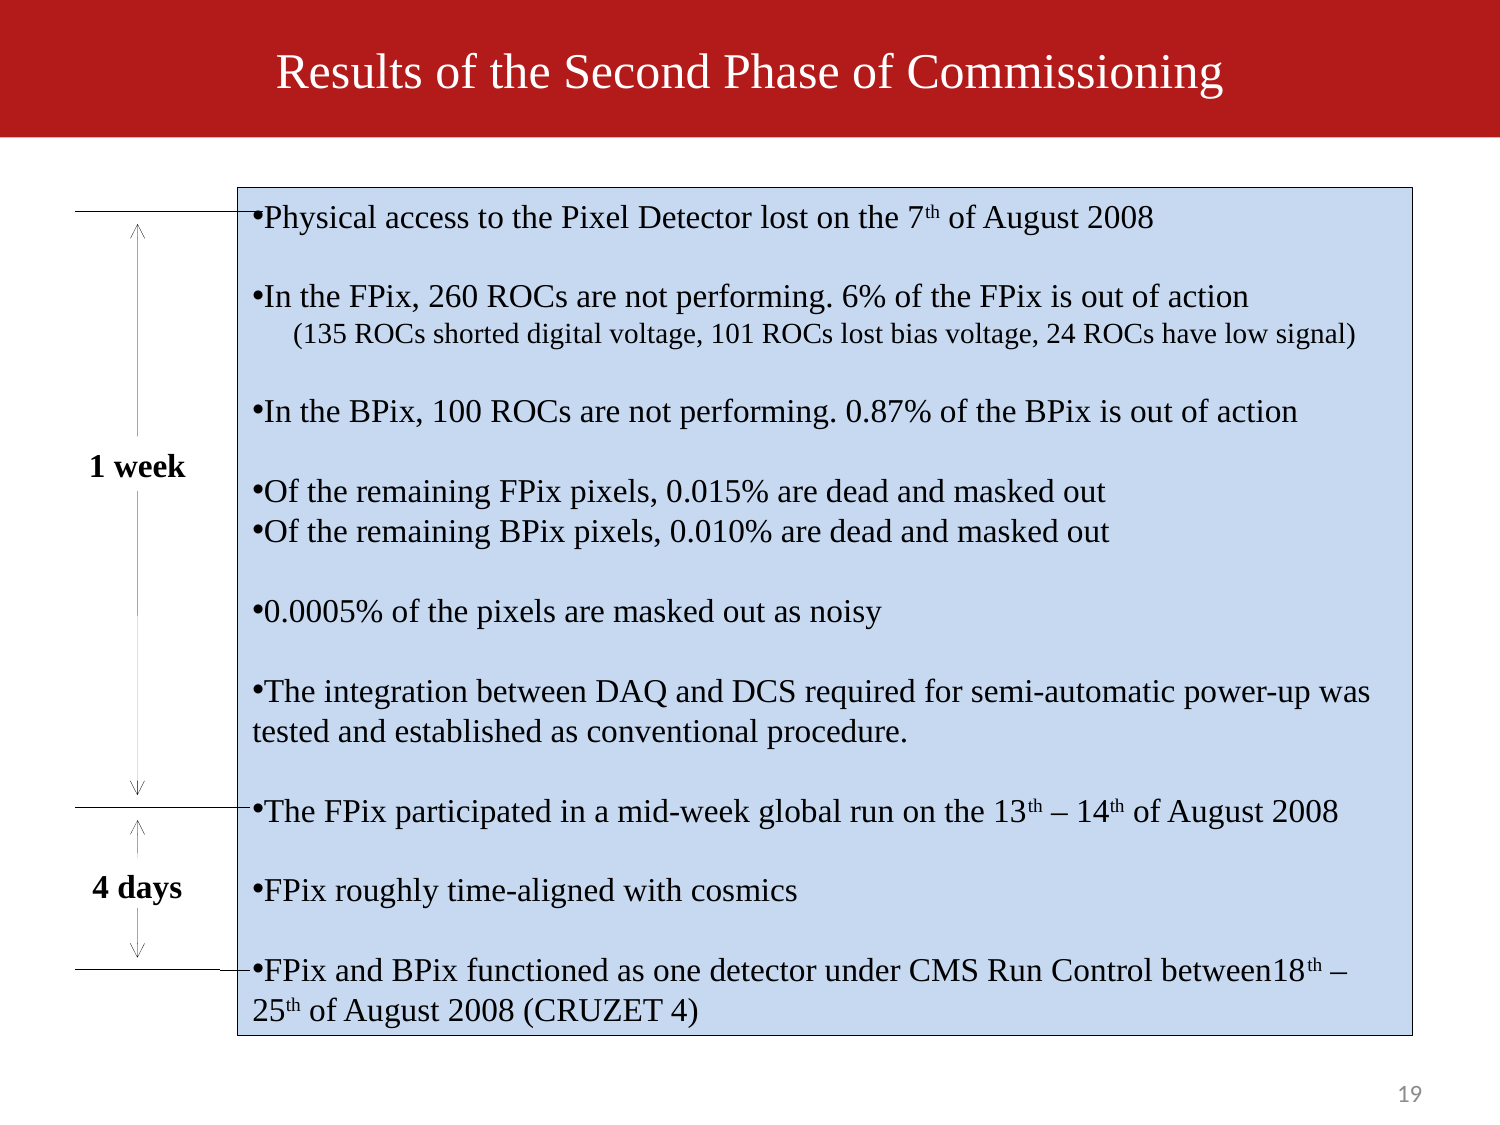

Results of the Second Phase of Commissioning
Physical access to the Pixel Detector lost on the 7th of August 2008

In the FPix, 260 ROCs are not performing. 6% of the FPix is out of action
(135 ROCs shorted digital voltage, 101 ROCs lost bias voltage, 24 ROCs have low signal)

In the BPix, 100 ROCs are not performing. 0.87% of the BPix is out of action

Of the remaining FPix pixels, 0.015% are dead and masked out
Of the remaining BPix pixels, 0.010% are dead and masked out

0.0005% of the pixels are masked out as noisy

The integration between DAQ and DCS required for semi-automatic power-up was tested and established as conventional procedure.

The FPix participated in a mid-week global run on the 13th – 14th of August 2008

FPix roughly time-aligned with cosmics

FPix and BPix functioned as one detector under CMS Run Control between18th – 25th of August 2008 (CRUZET 4)
1 week
4 days
19